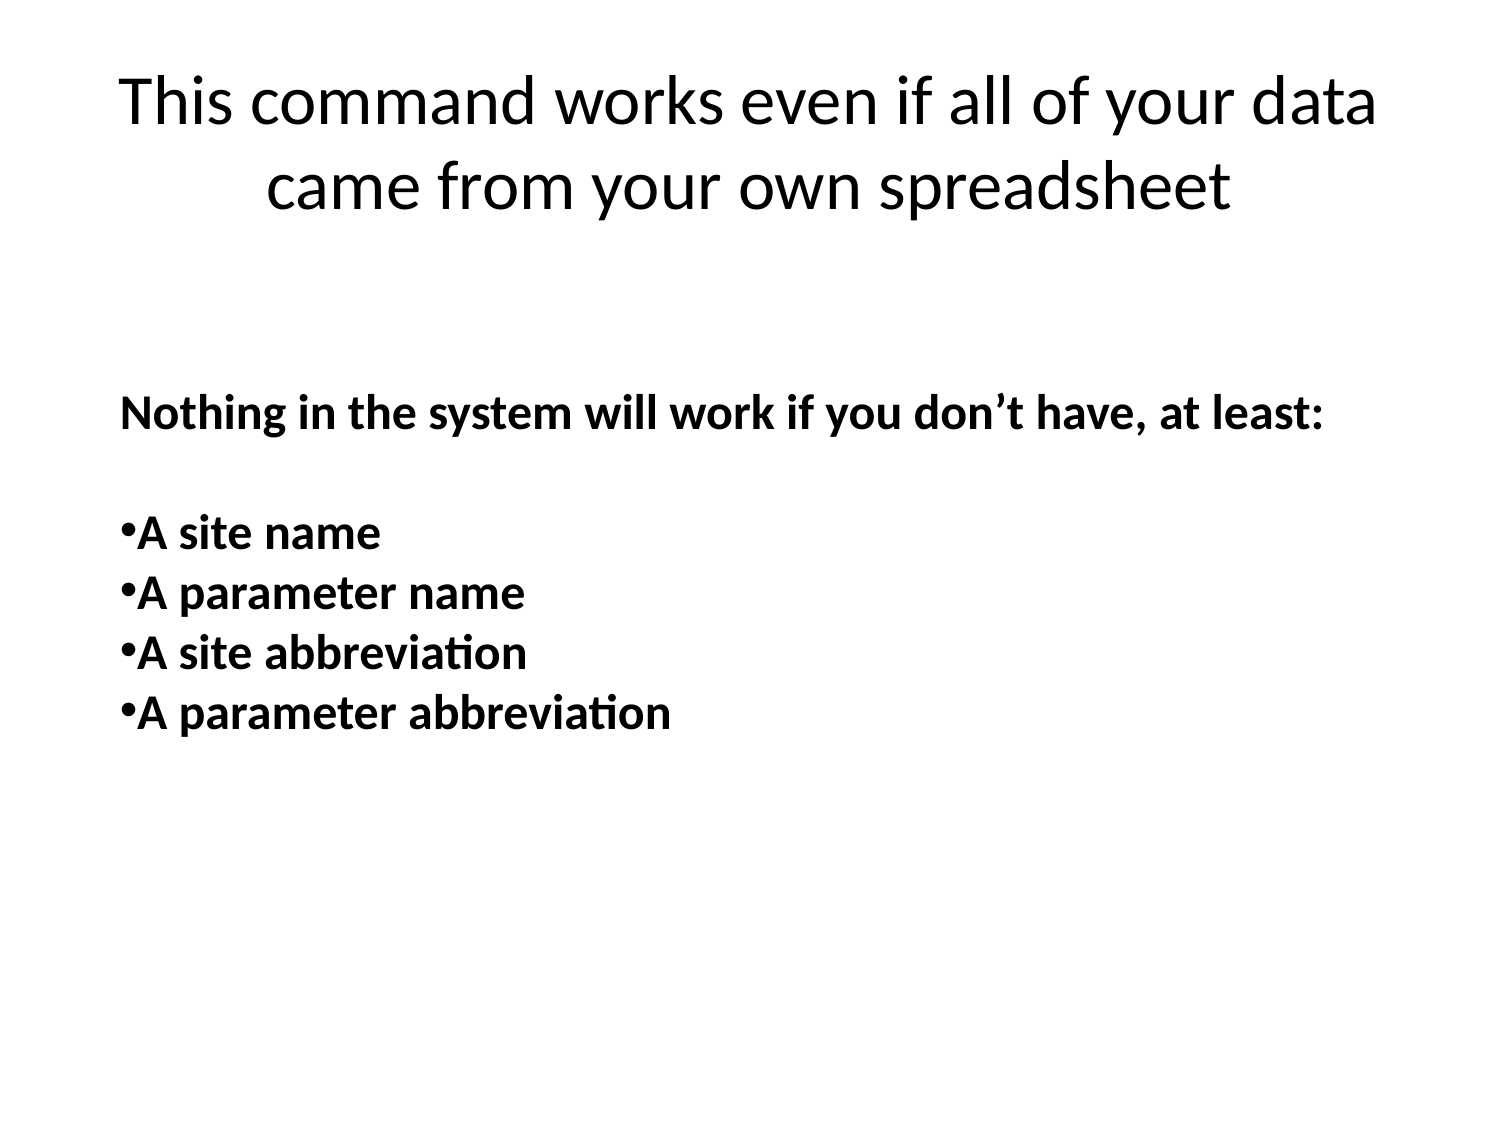

# This command works even if all of your data came from your own spreadsheet
Nothing in the system will work if you don’t have, at least:

A site name
A parameter name
A site abbreviation
A parameter abbreviation